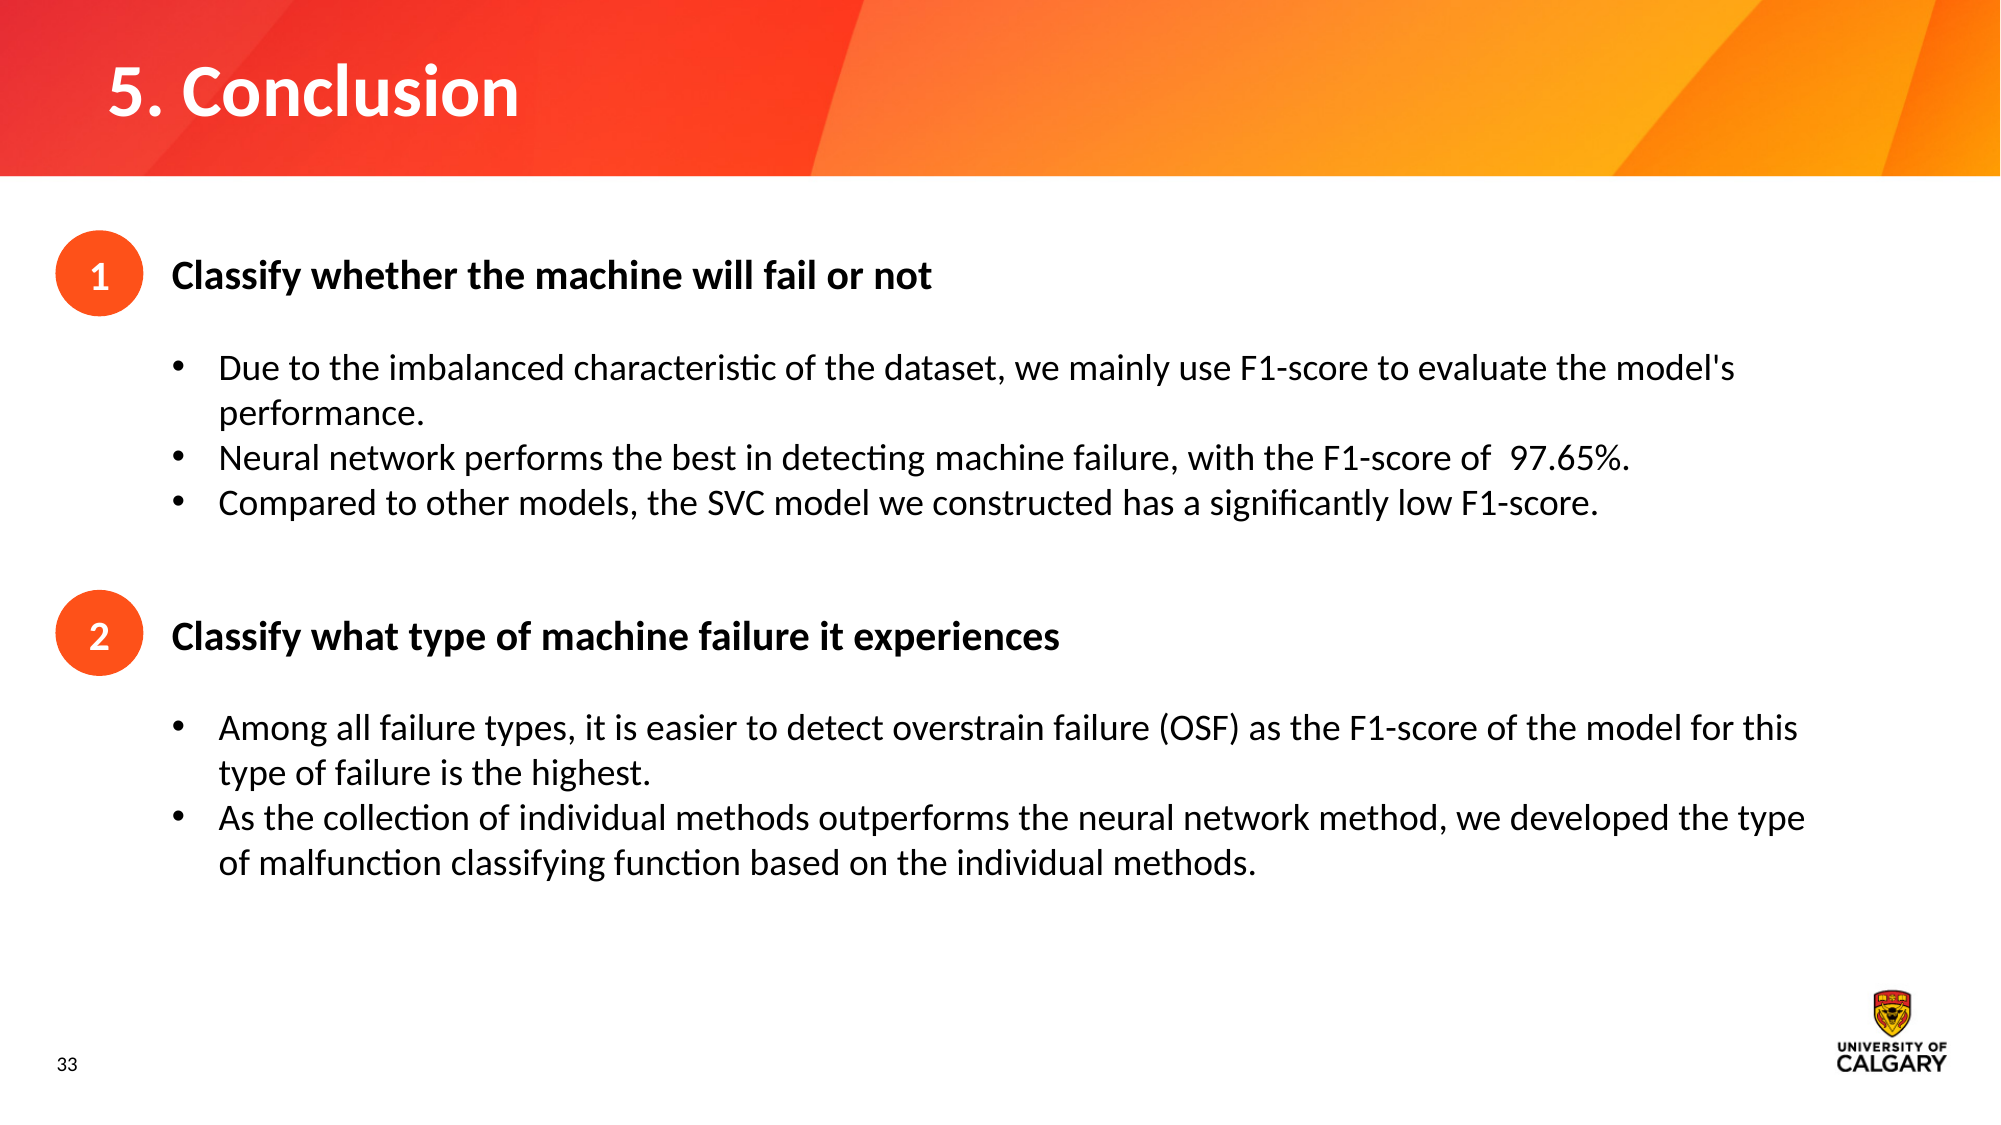

# 5. Conclusion

1
Classify whether the machine will fail or not
Due to the imbalanced characteristic of the dataset, we mainly use F1-score to evaluate the model's performance.
Neural network performs the best in detecting machine failure, with the F1-score of  97.65%.
Compared to other models, the SVC model we constructed has a significantly low F1-score.

2
Classify what type of machine failure it experiences
Among all failure types, it is easier to detect overstrain failure (OSF) as the F1-score of the model for this type of failure is the highest.
As the collection of individual methods outperforms the neural network method, we developed the type of malfunction classifying function based on the individual methods.

33